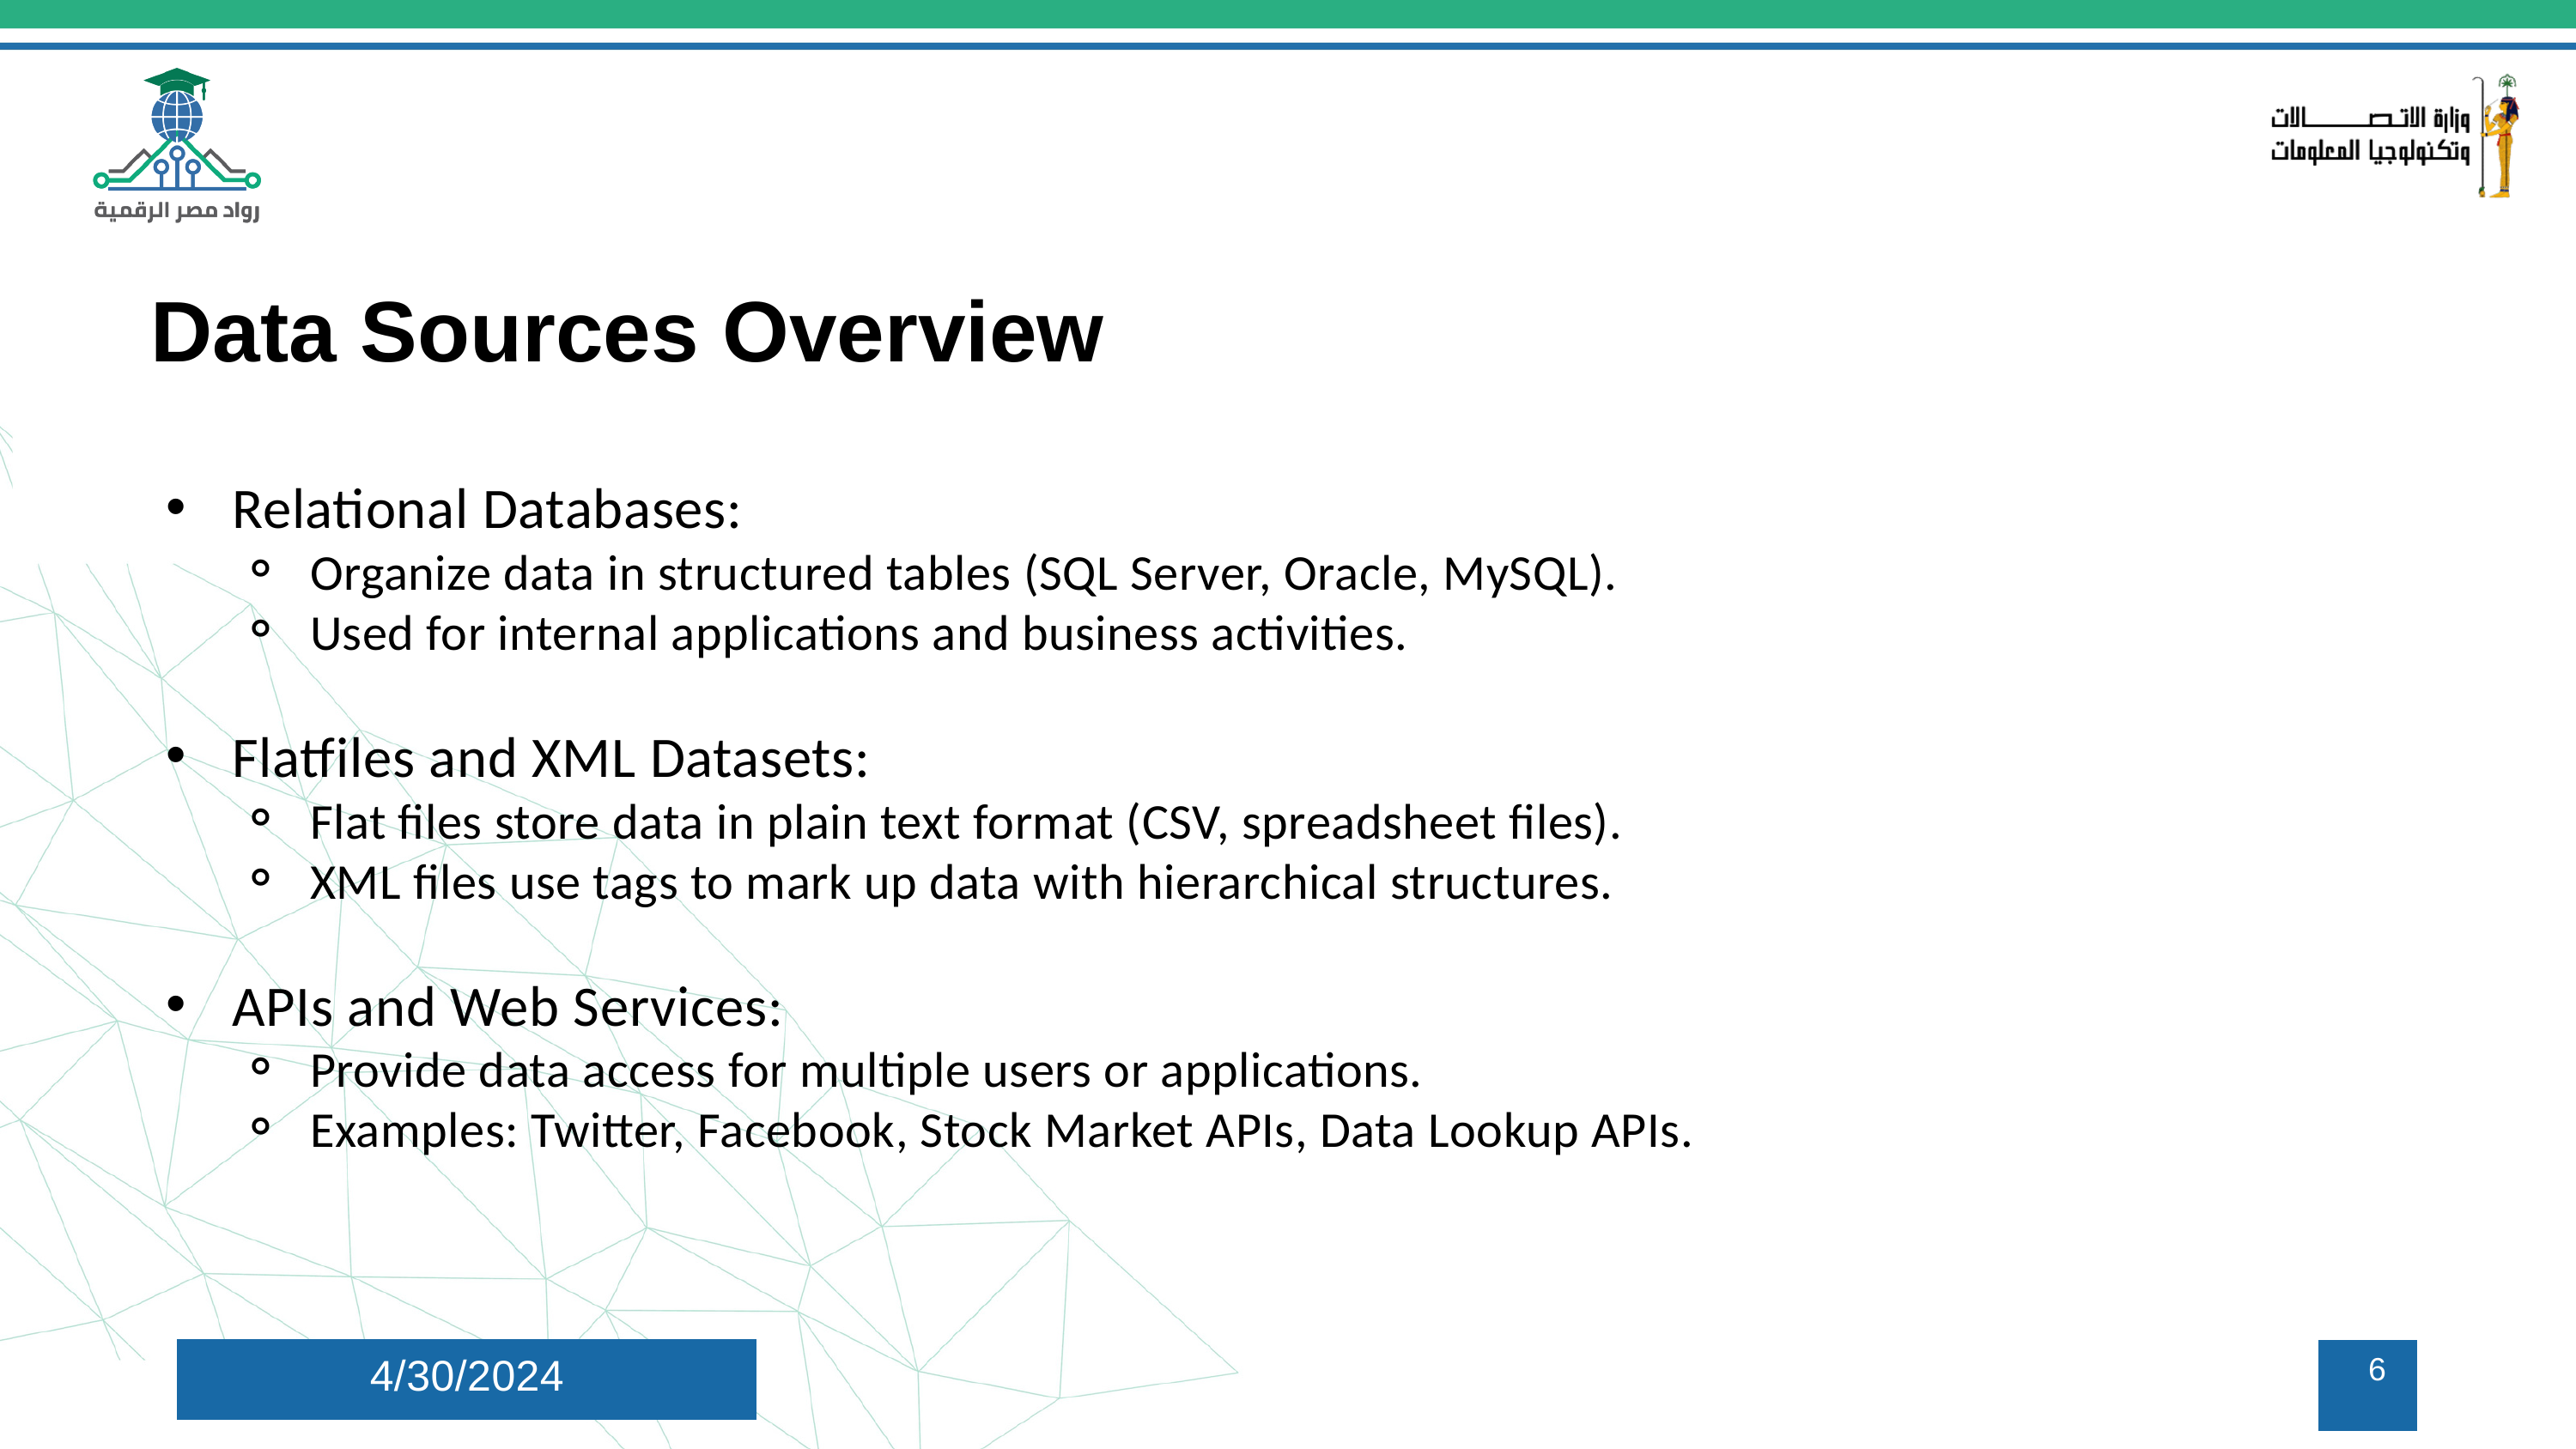

Data Sources Overview
Relational Databases:
Organize data in structured tables (SQL Server, Oracle, MySQL).
Used for internal applications and business activities.
Flatfiles and XML Datasets:
Flat files store data in plain text format (CSV, spreadsheet files).
XML files use tags to mark up data with hierarchical structures.
APIs and Web Services:
Provide data access for multiple users or applications.
Examples: Twitter, Facebook, Stock Market APIs, Data Lookup APIs.

4/30/2024
6